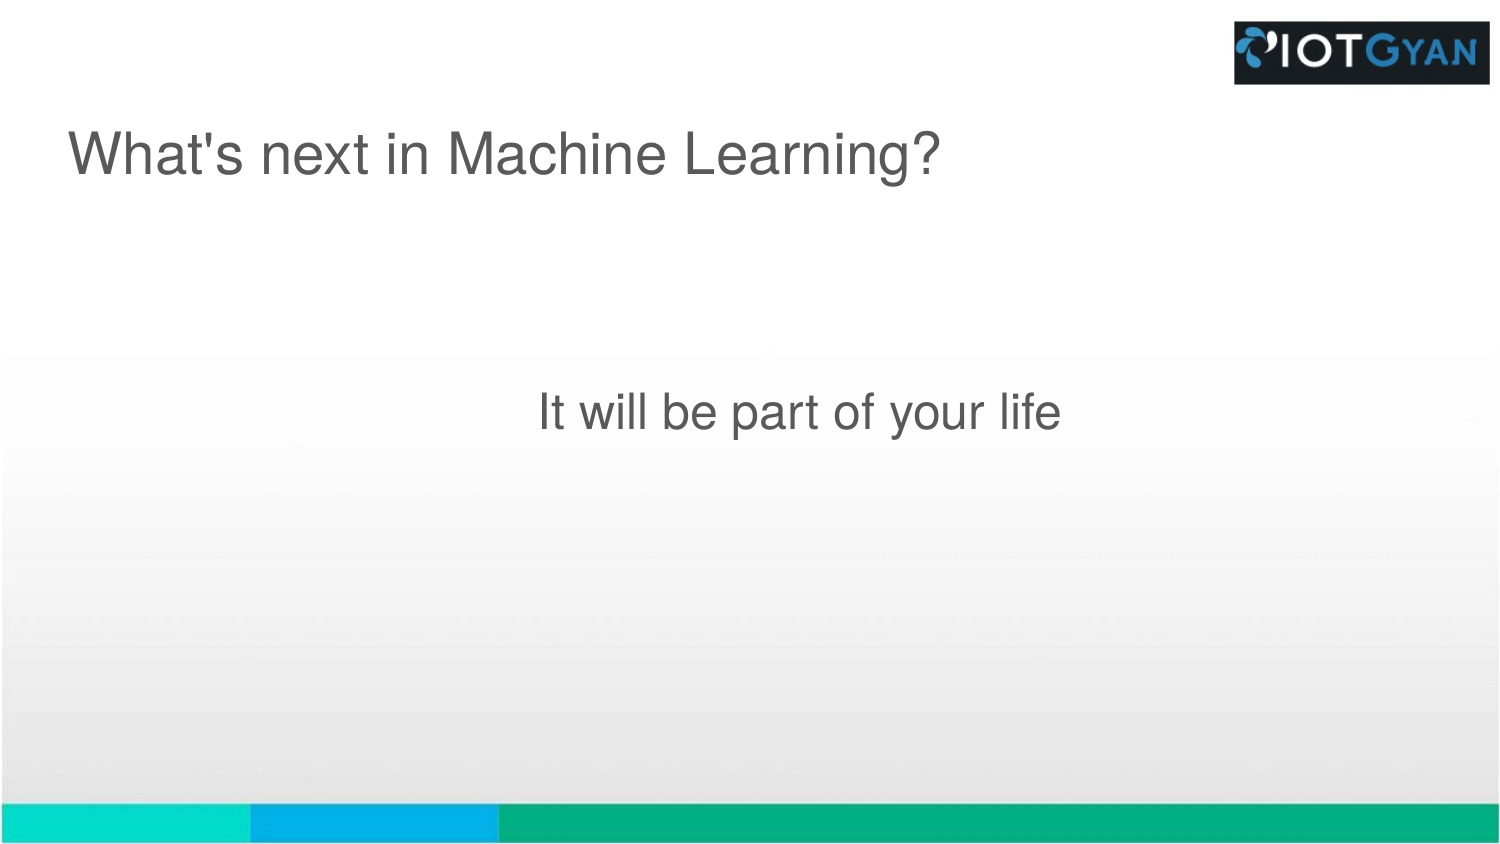

# What's next in Machine Learning?
It will be part of your life